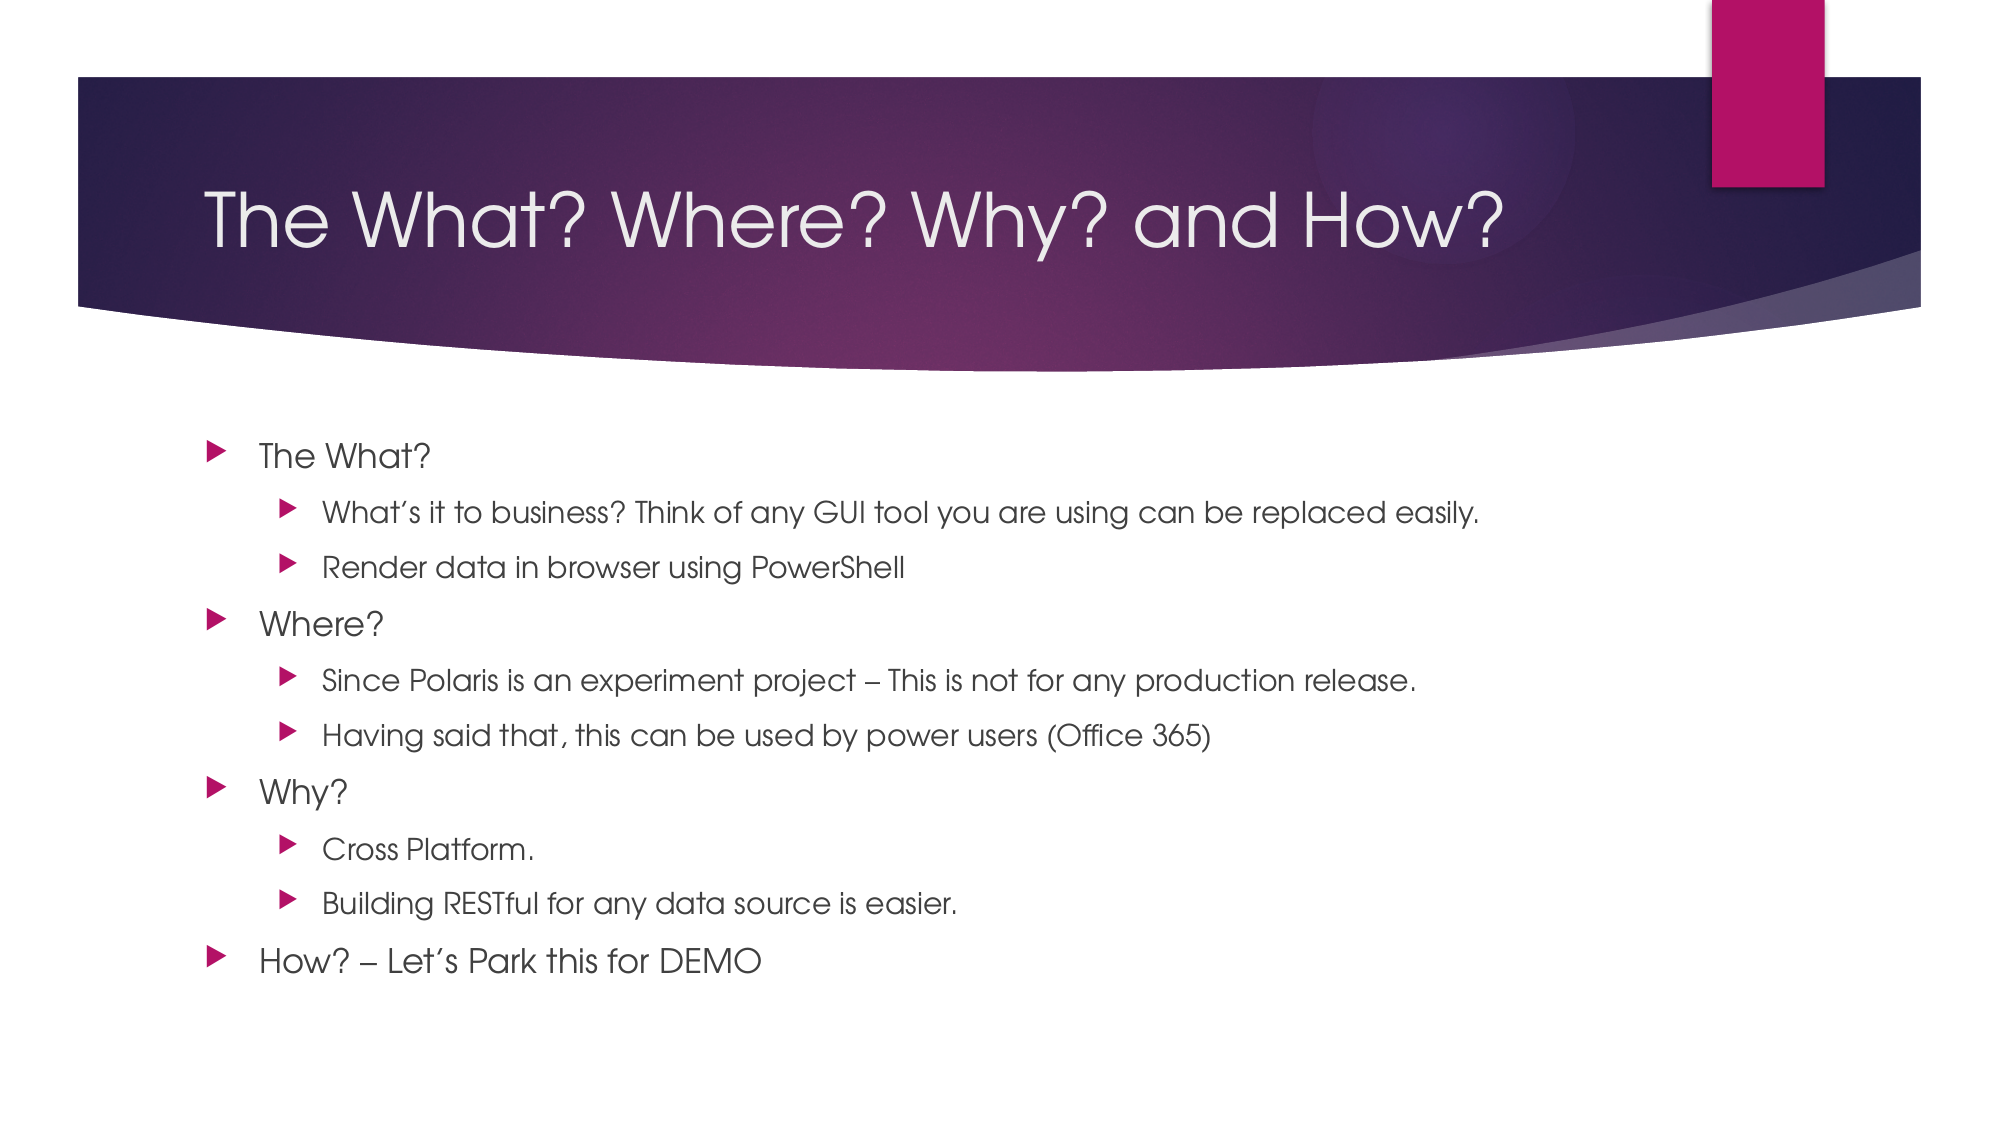

# The What? Where? Why? and How?
The What?
What’s it to business? Think of any GUI tool you are using can be replaced easily.
Render data in browser using PowerShell
Where?
Since Polaris is an experiment project – This is not for any production release.
Having said that, this can be used by power users (Office 365)
Why?
Cross Platform.
Building RESTful for any data source is easier.
How? – Let’s Park this for DEMO